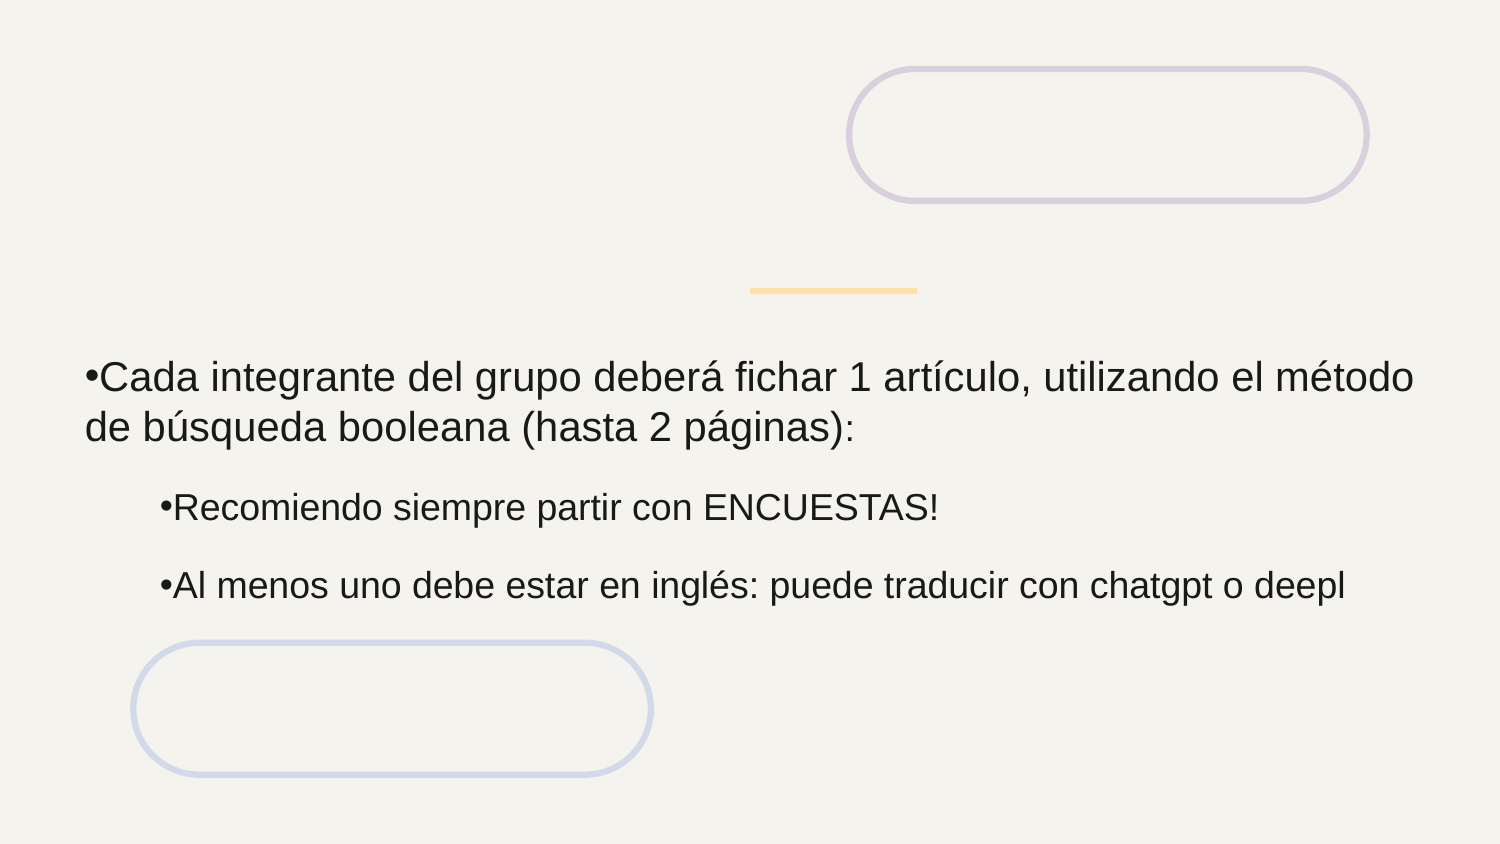

Cada integrante del grupo deberá fichar 1 artículo, utilizando el método de búsqueda booleana (hasta 2 páginas):
Recomiendo siempre partir con ENCUESTAS!
Al menos uno debe estar en inglés: puede traducir con chatgpt o deepl